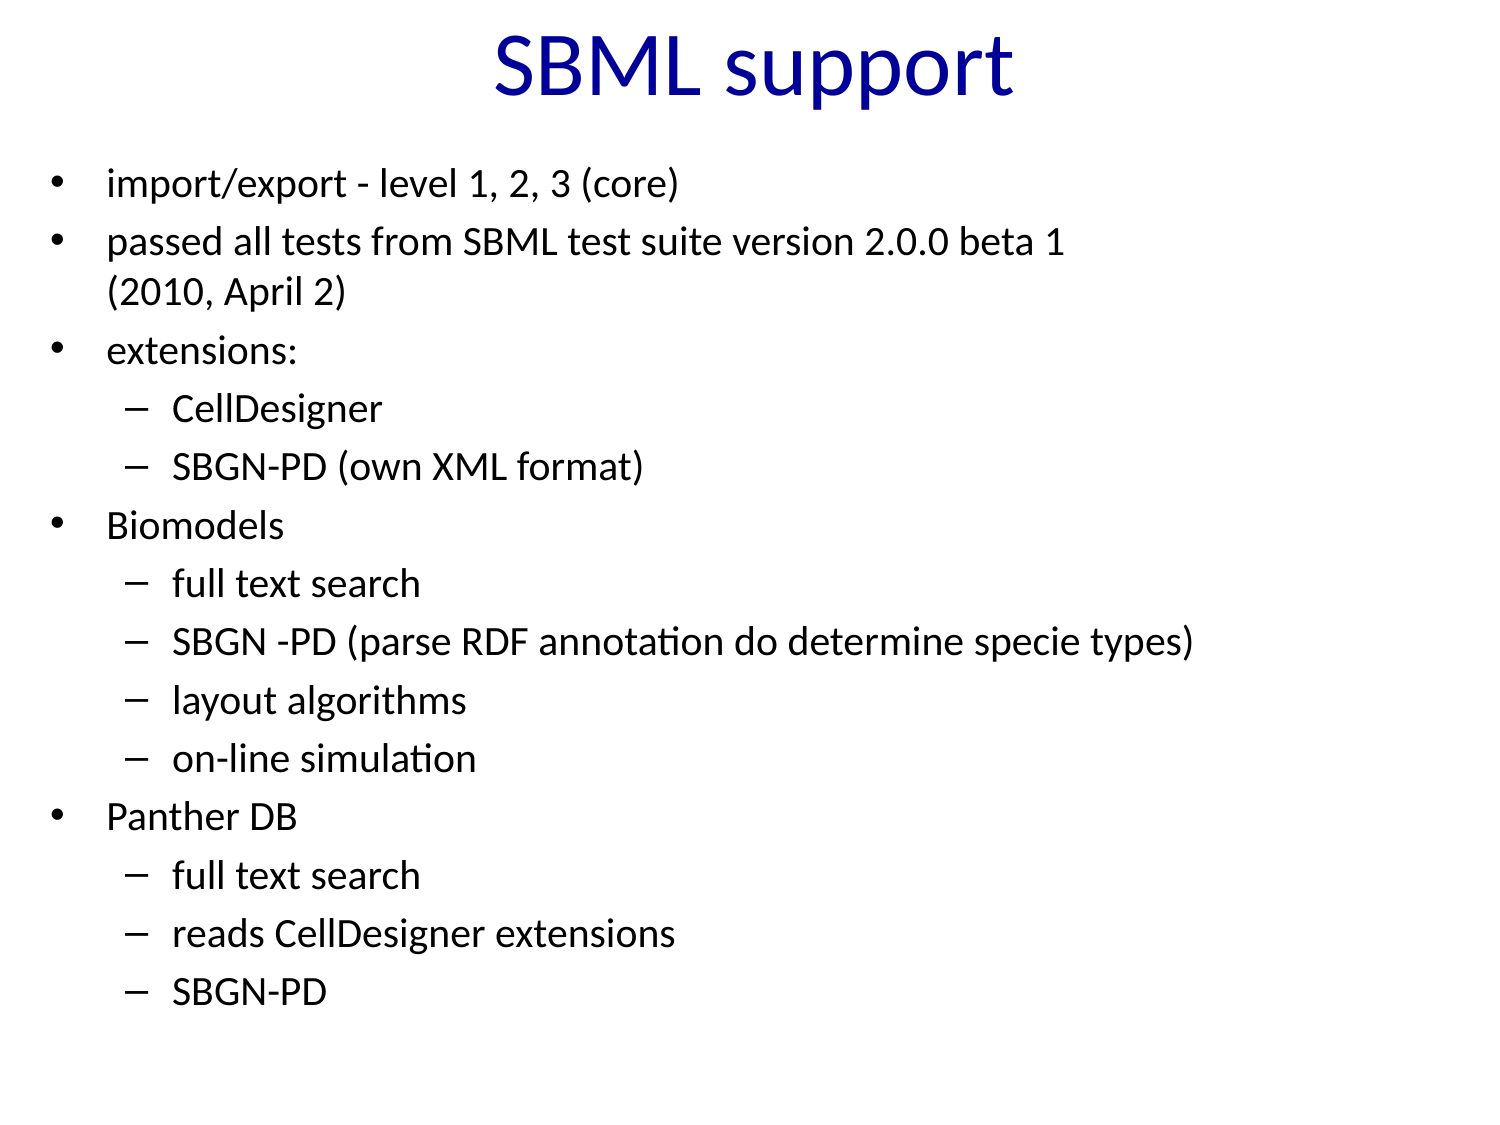

SBML support
import/export - level 1, 2, 3 (core)
passed all tests from SBML test suite version 2.0.0 beta 1
(2010, April 2)
extensions:
CellDesigner
SBGN-PD (own XML format)
Biomodels
full text search
SBGN -PD (parse RDF annotation do determine specie types)
layout algorithms
on-line simulation
Panther DB
full text search
reads CellDesigner extensions
SBGN-PD